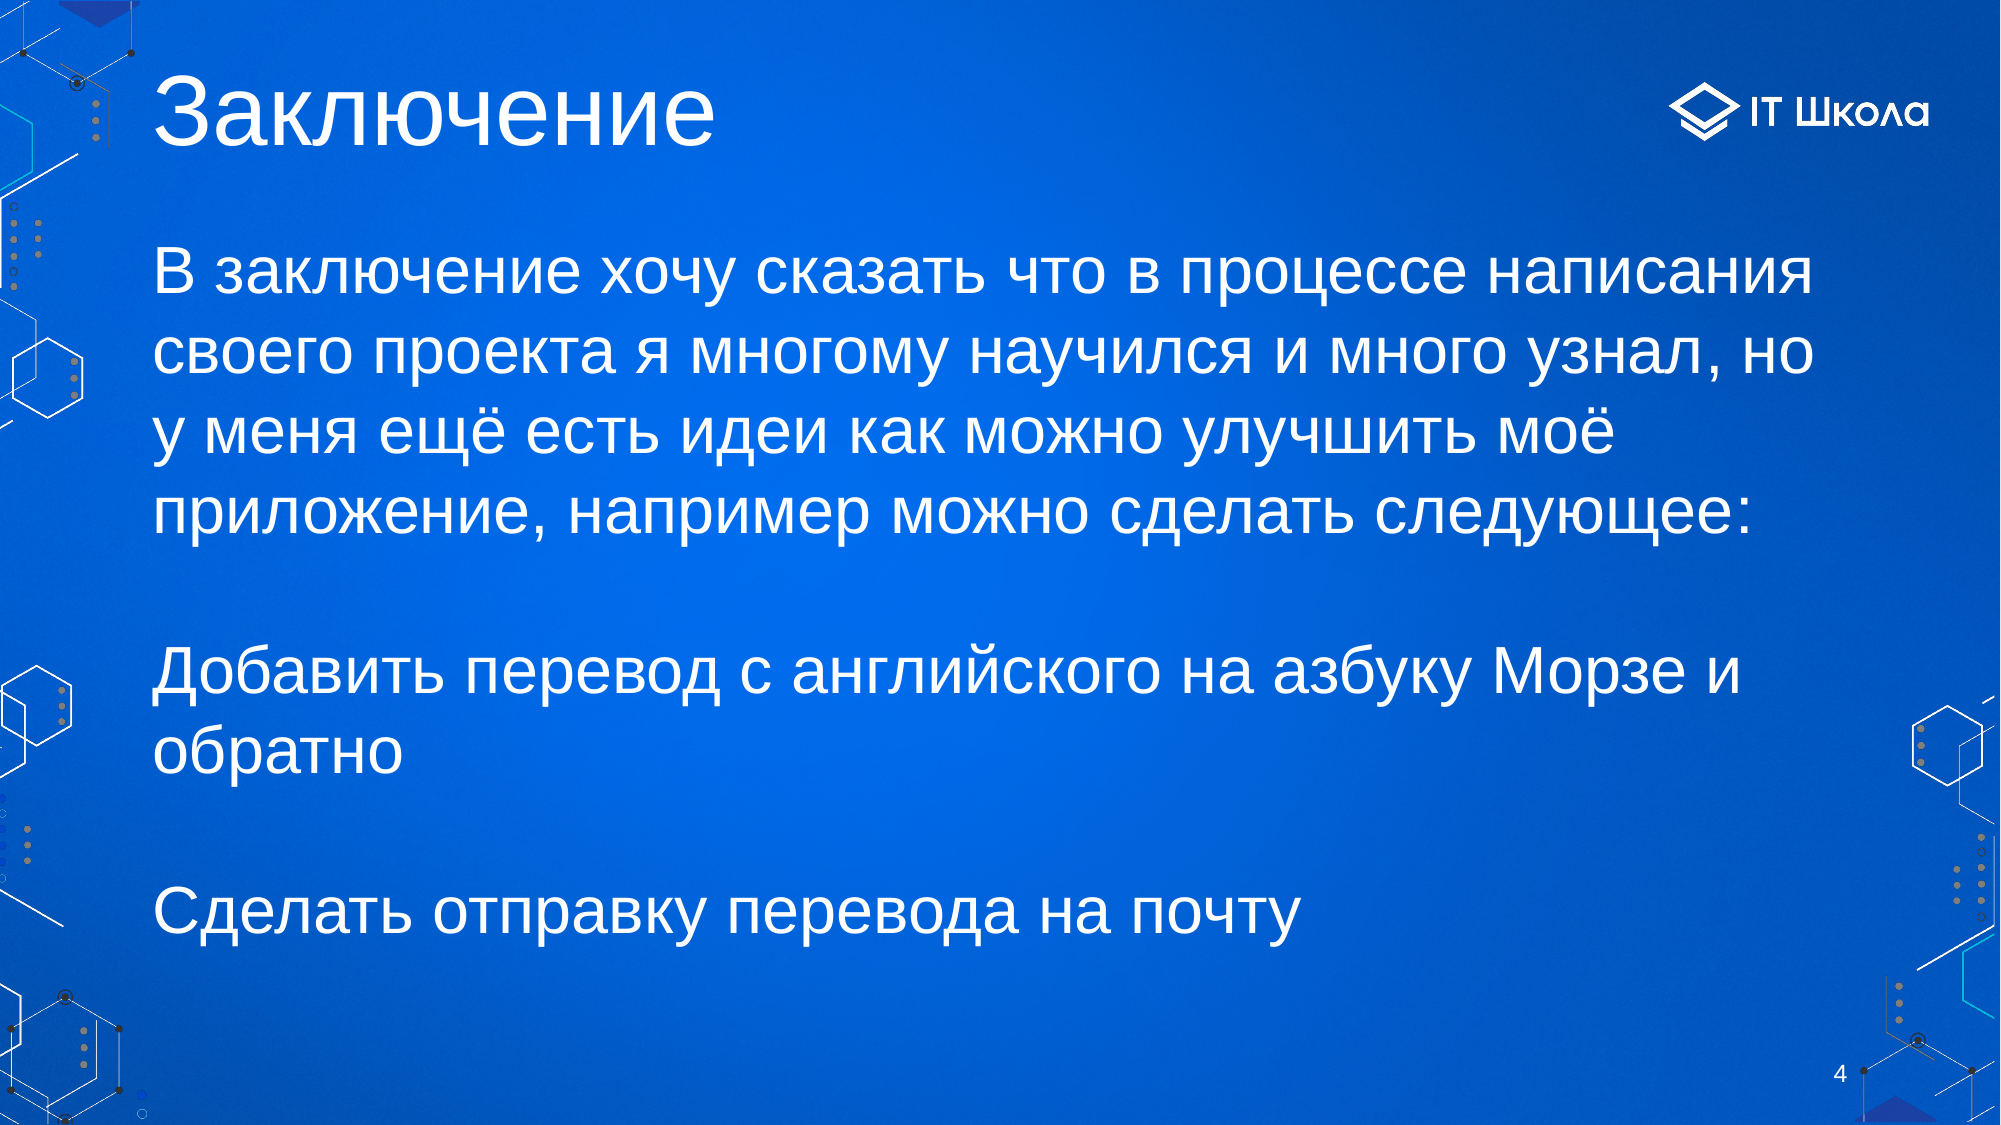

# Заключение
В заключение хочу сказать что в процессе написания своего проекта я многому научился и много узнал, но у меня ещё есть идеи как можно улучшить моё приложение, например можно сделать следующее:

Добавить перевод с английского на азбуку Морзе и обратно

Сделать отправку перевода на почту
4